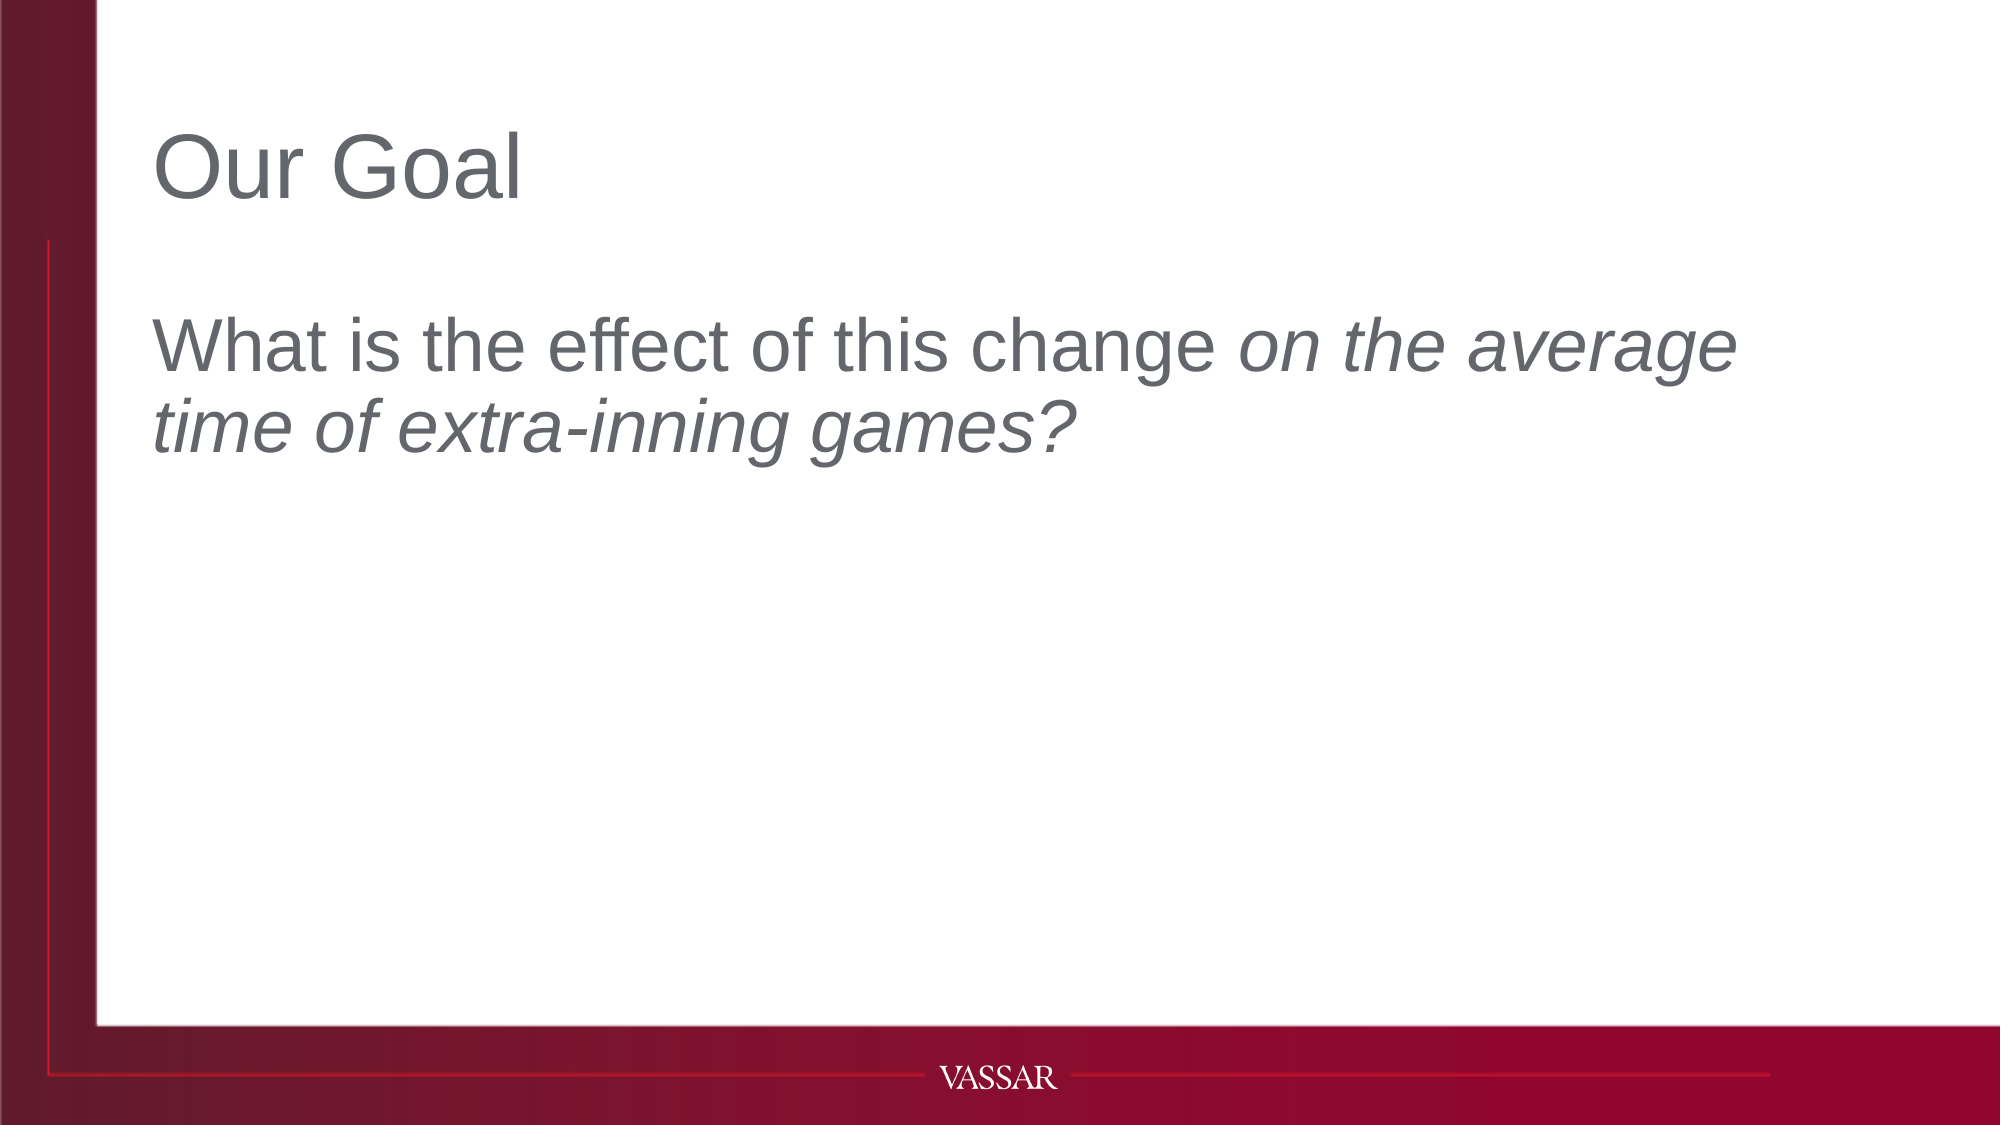

# Our Goal
What is the effect of this change on the average time of extra-inning games?